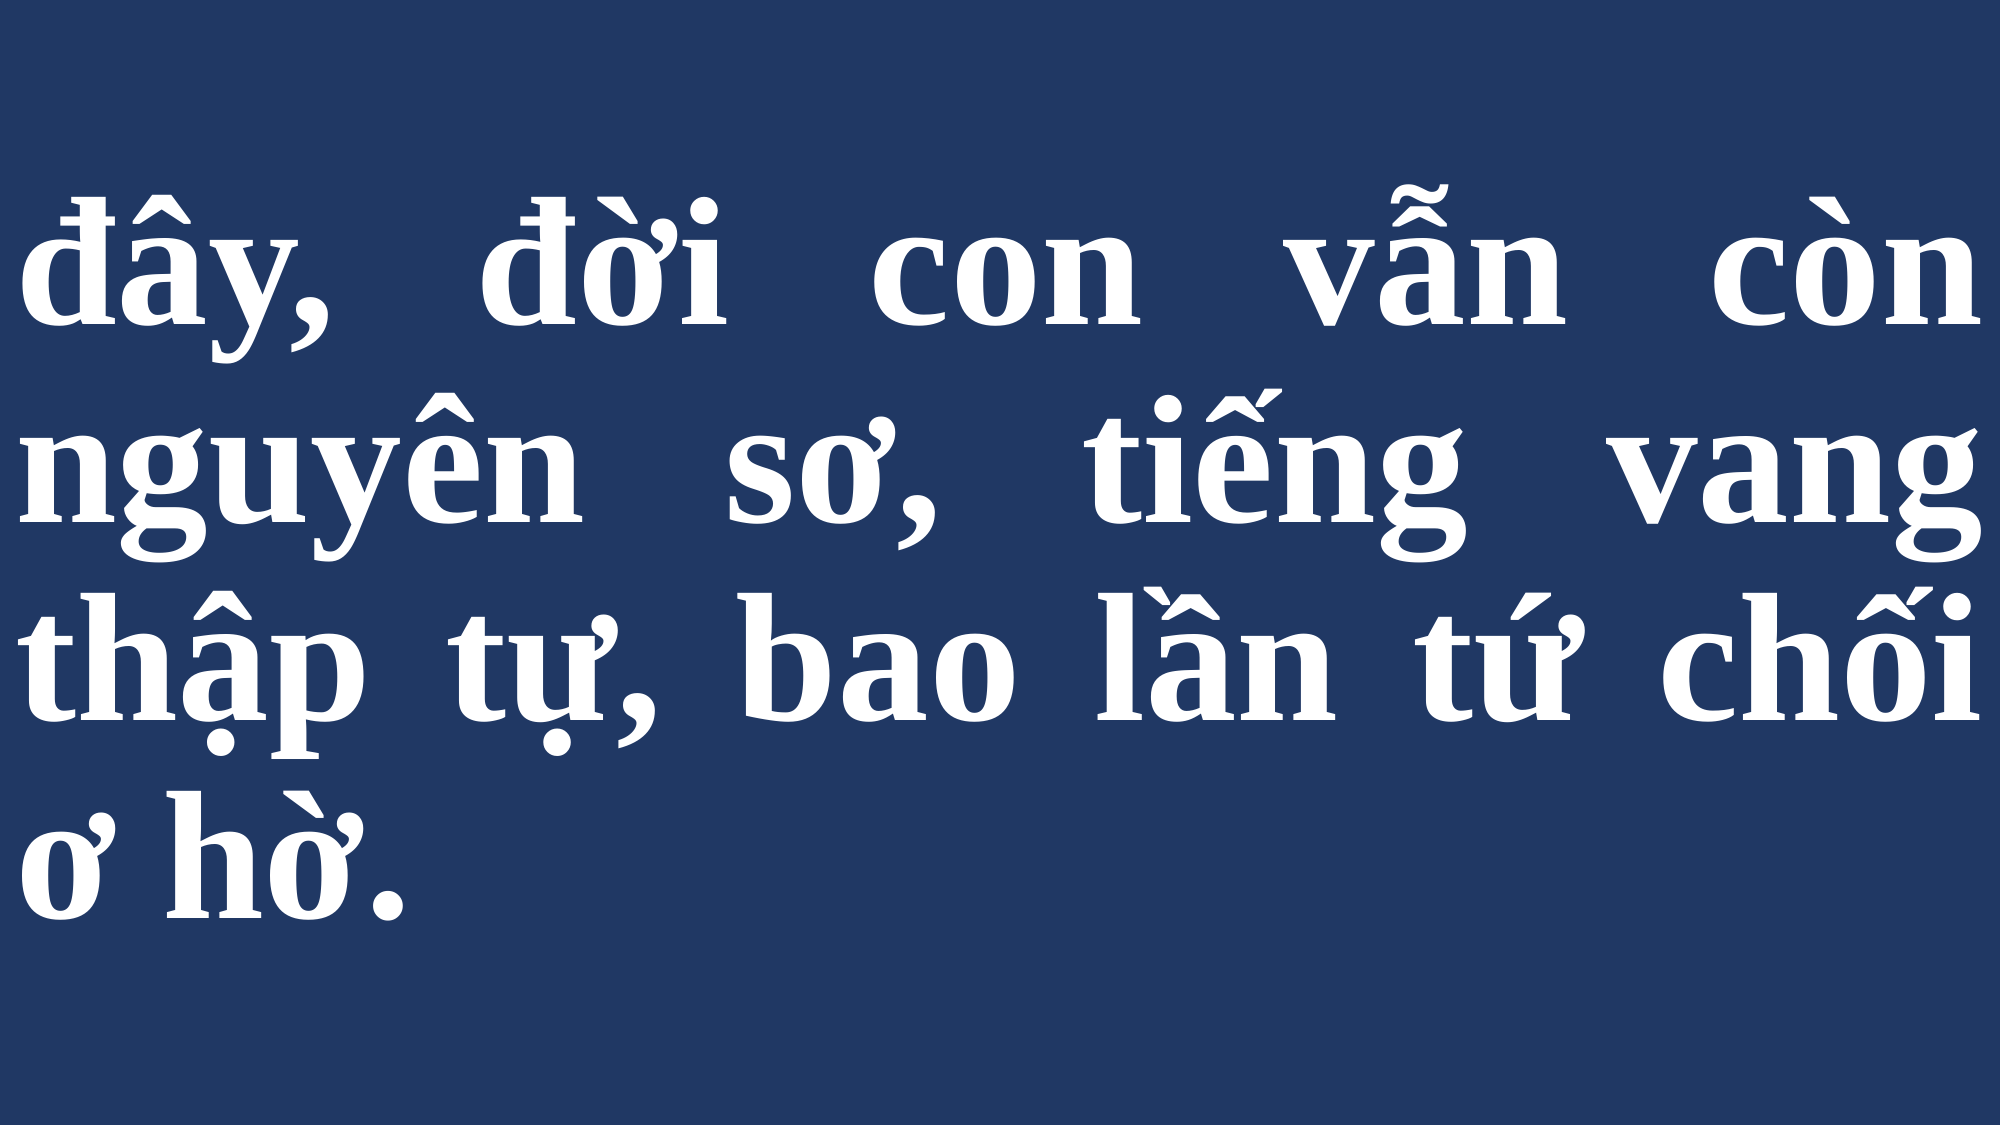

# đây, đời con vẫn còn nguyên sơ, tiếng vang thập tự, bao lần tứ chối ơ hờ.